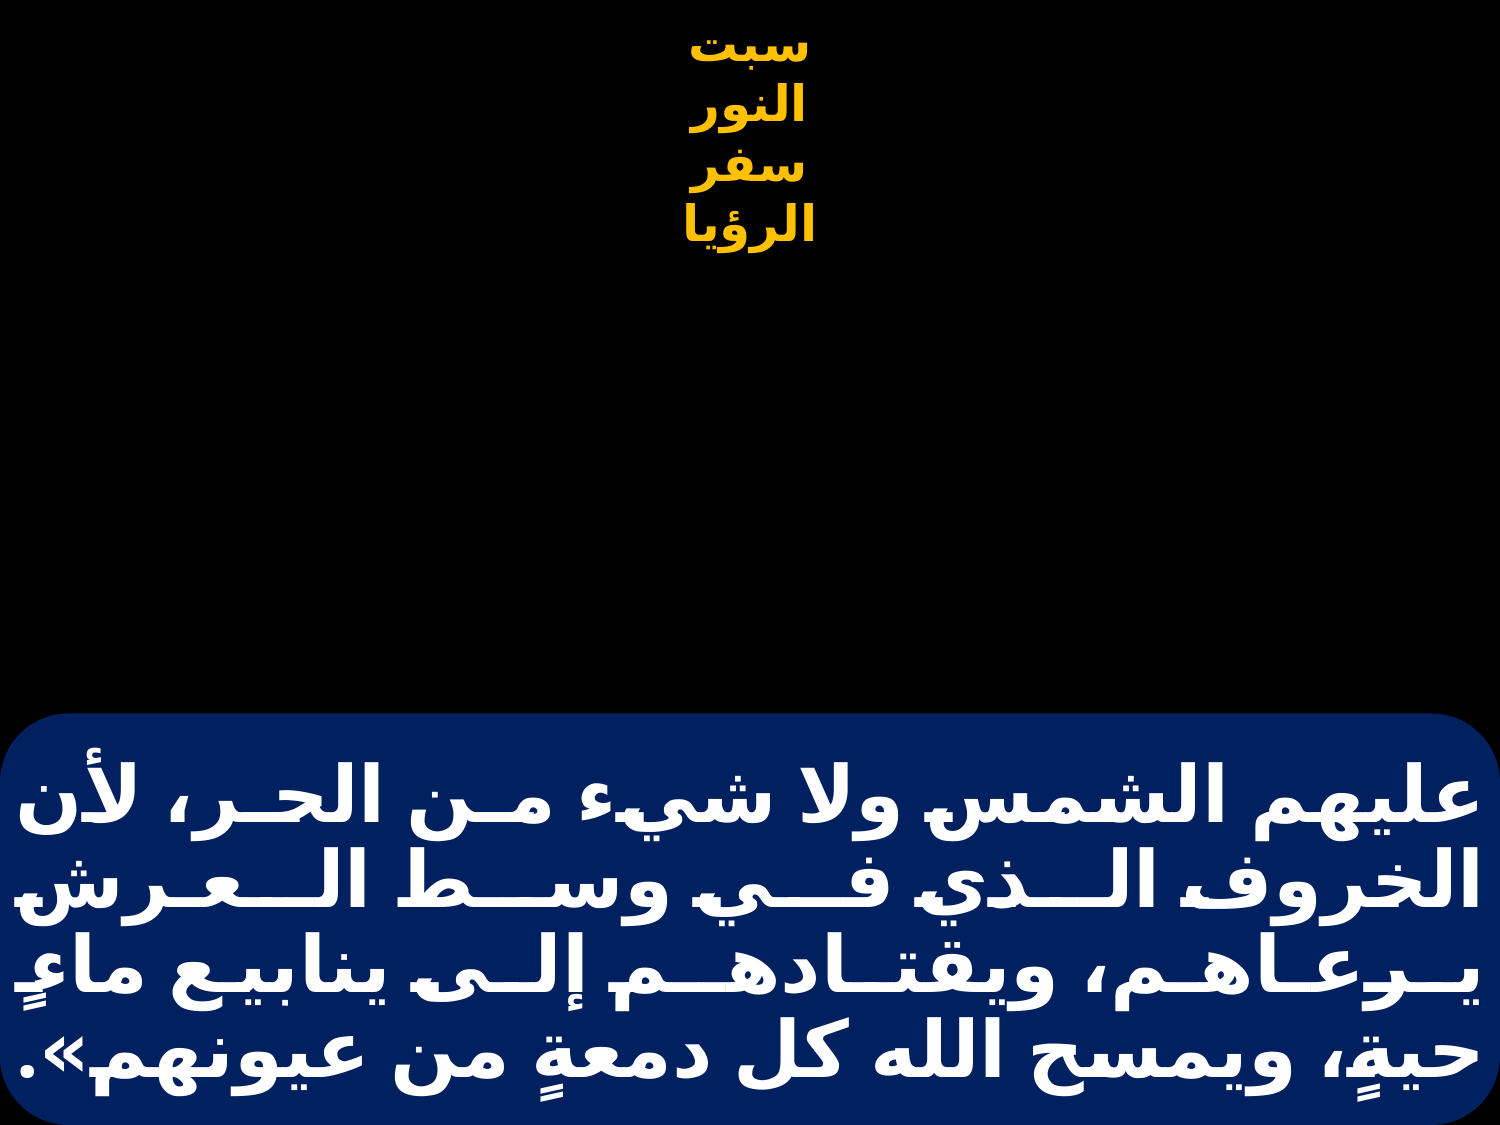

# عليهم الشمس ولا شيء مـن الحـر، لأن الخروف الـذي فـي وسـط الـعـرش يـرعـاهـم، ويقتـادهــم إلـى ينابيع ماءٍ حيةٍ، ويمسح الله كل دمعةٍ من عيونهم».